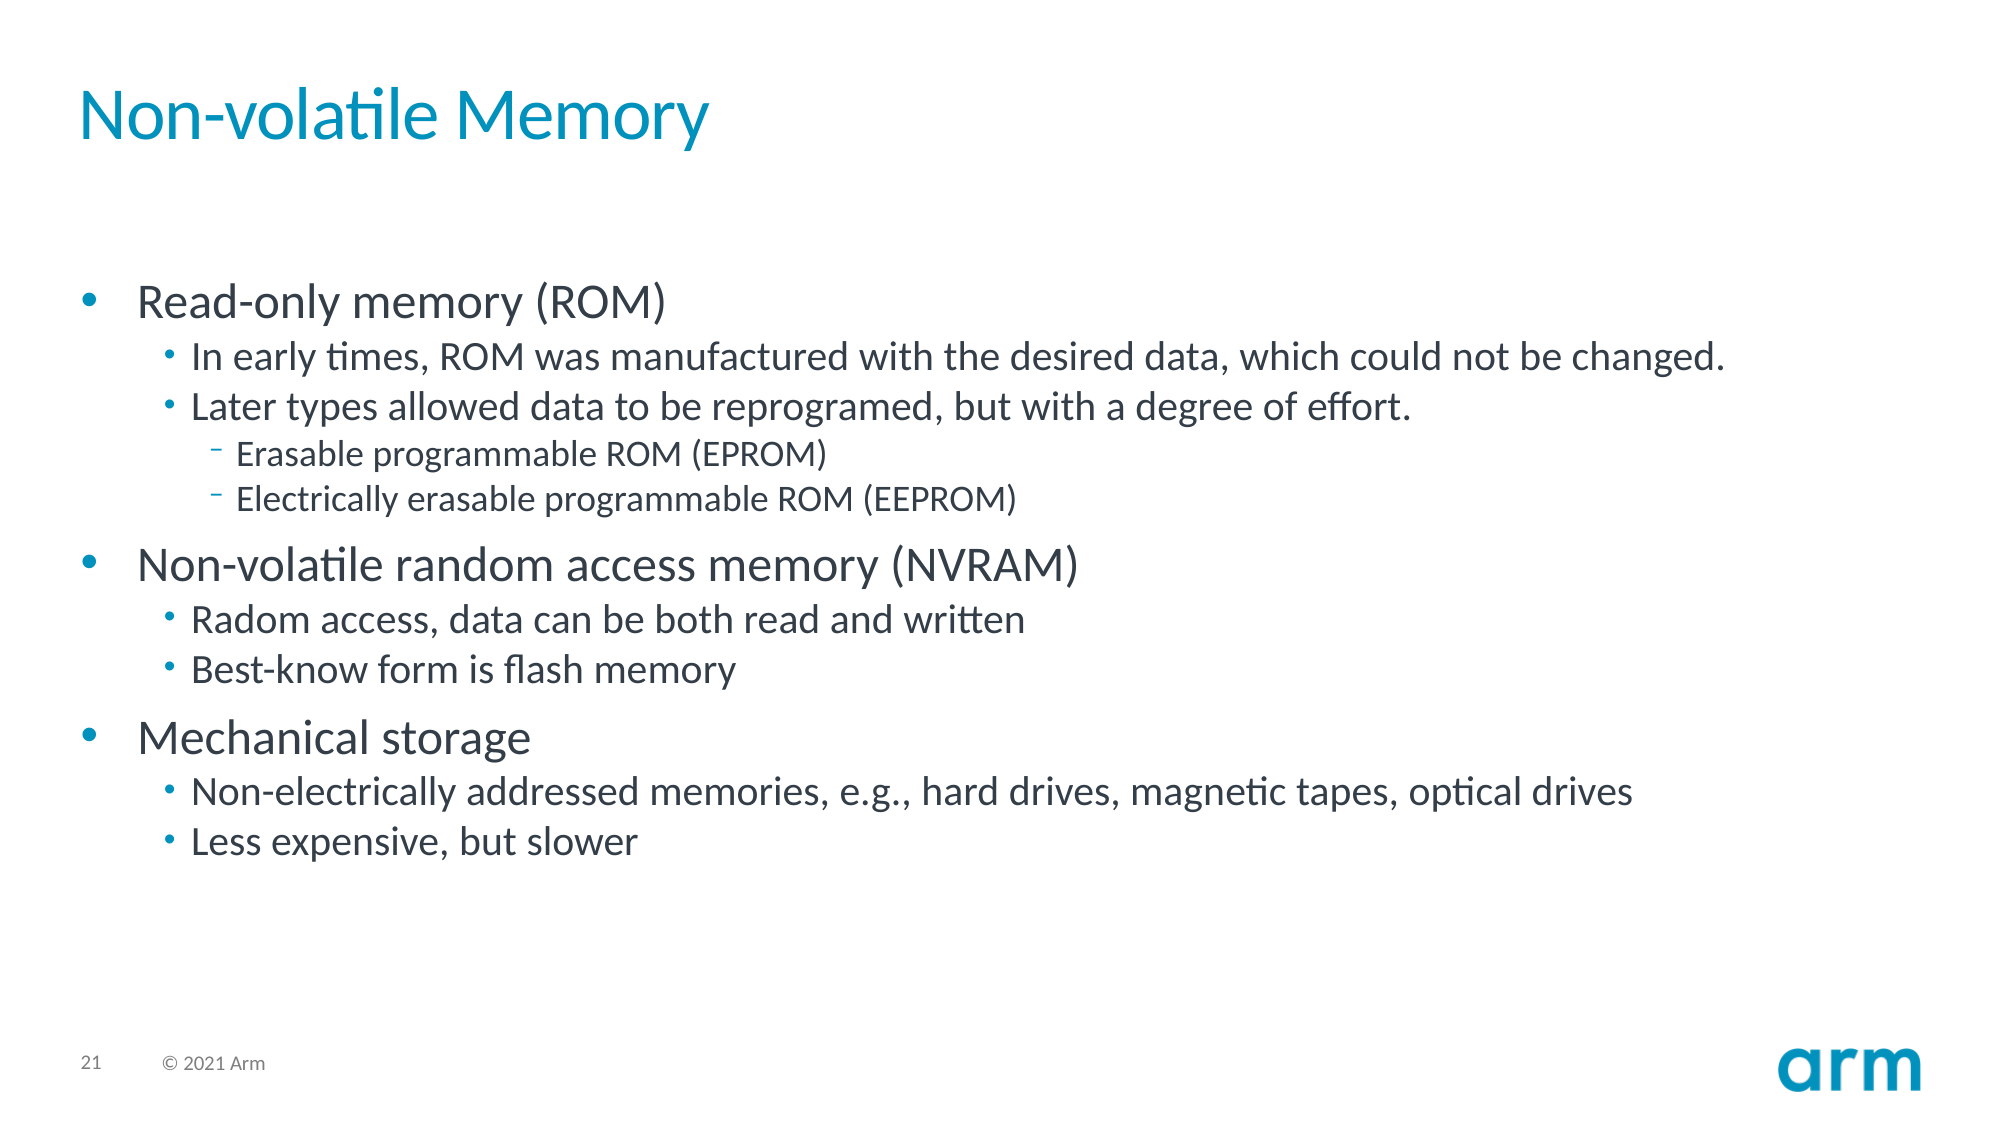

# Non-volatile Memory
Read-only memory (ROM)
In early times, ROM was manufactured with the desired data, which could not be changed.
Later types allowed data to be reprogramed, but with a degree of effort.
Erasable programmable ROM (EPROM)
Electrically erasable programmable ROM (EEPROM)
Non-volatile random access memory (NVRAM)
Radom access, data can be both read and written
Best-know form is flash memory
Mechanical storage
Non-electrically addressed memories, e.g., hard drives, magnetic tapes, optical drives
Less expensive, but slower